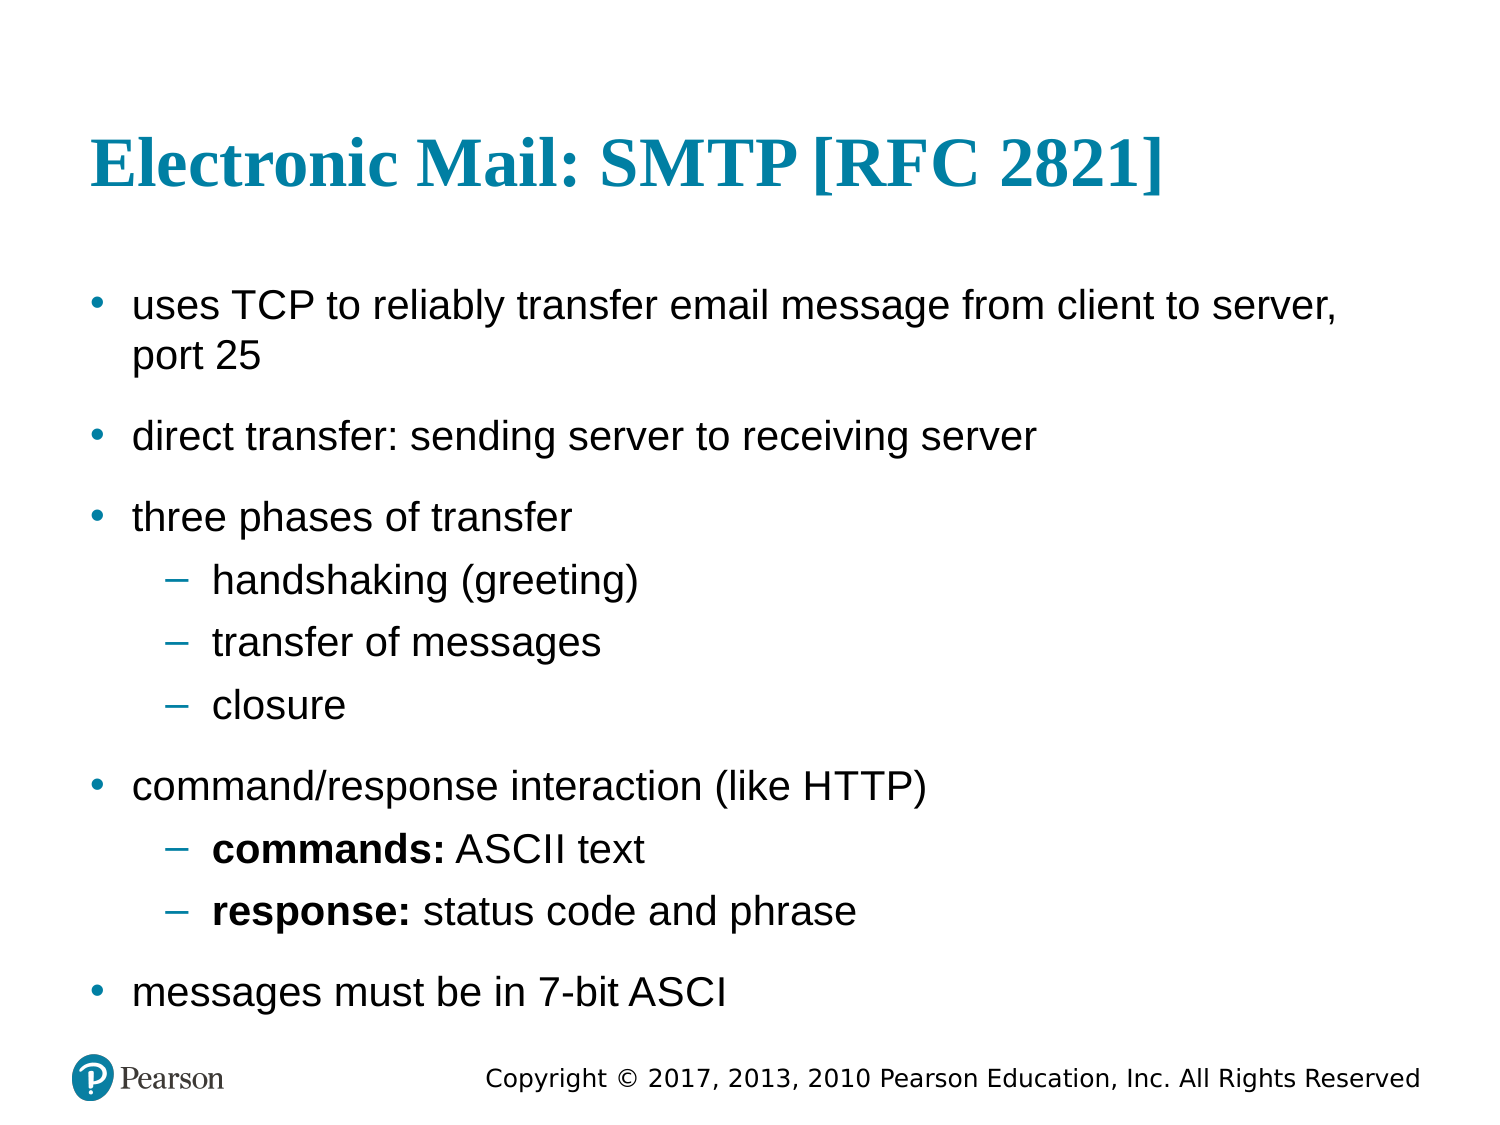

# Electronic Mail: S M T P [R F C 2821]
uses T C P to reliably transfer email message from client to server, port 25
direct transfer: sending server to receiving server
three phases of transfer
handshaking (greeting)
transfer of messages
closure
command/response interaction (like H T T P)
commands: A S C I I text
response: status code and phrase
messages must be in 7-bit A S C I